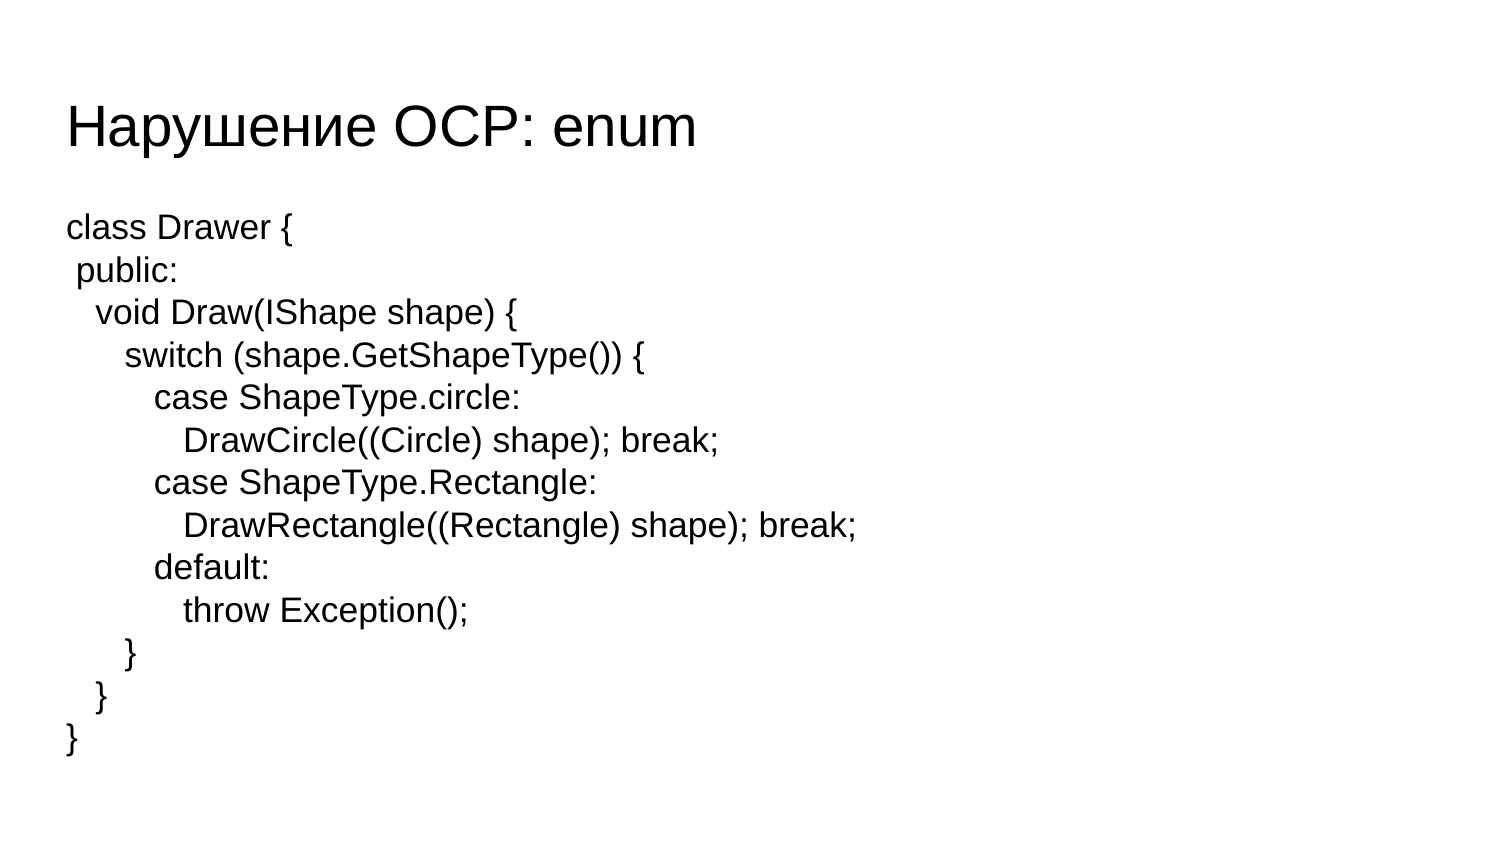

# Нарушение OCP: enum
class Drawer {
 public:
   void Draw(IShape shape) {
      switch (shape.GetShapeType()) {
         case ShapeType.circle:
            DrawCircle((Circle) shape); break;
         case ShapeType.Rectangle:
            DrawRectangle((Rectangle) shape); break;
         default:
            throw Exception();
      }
   }
}